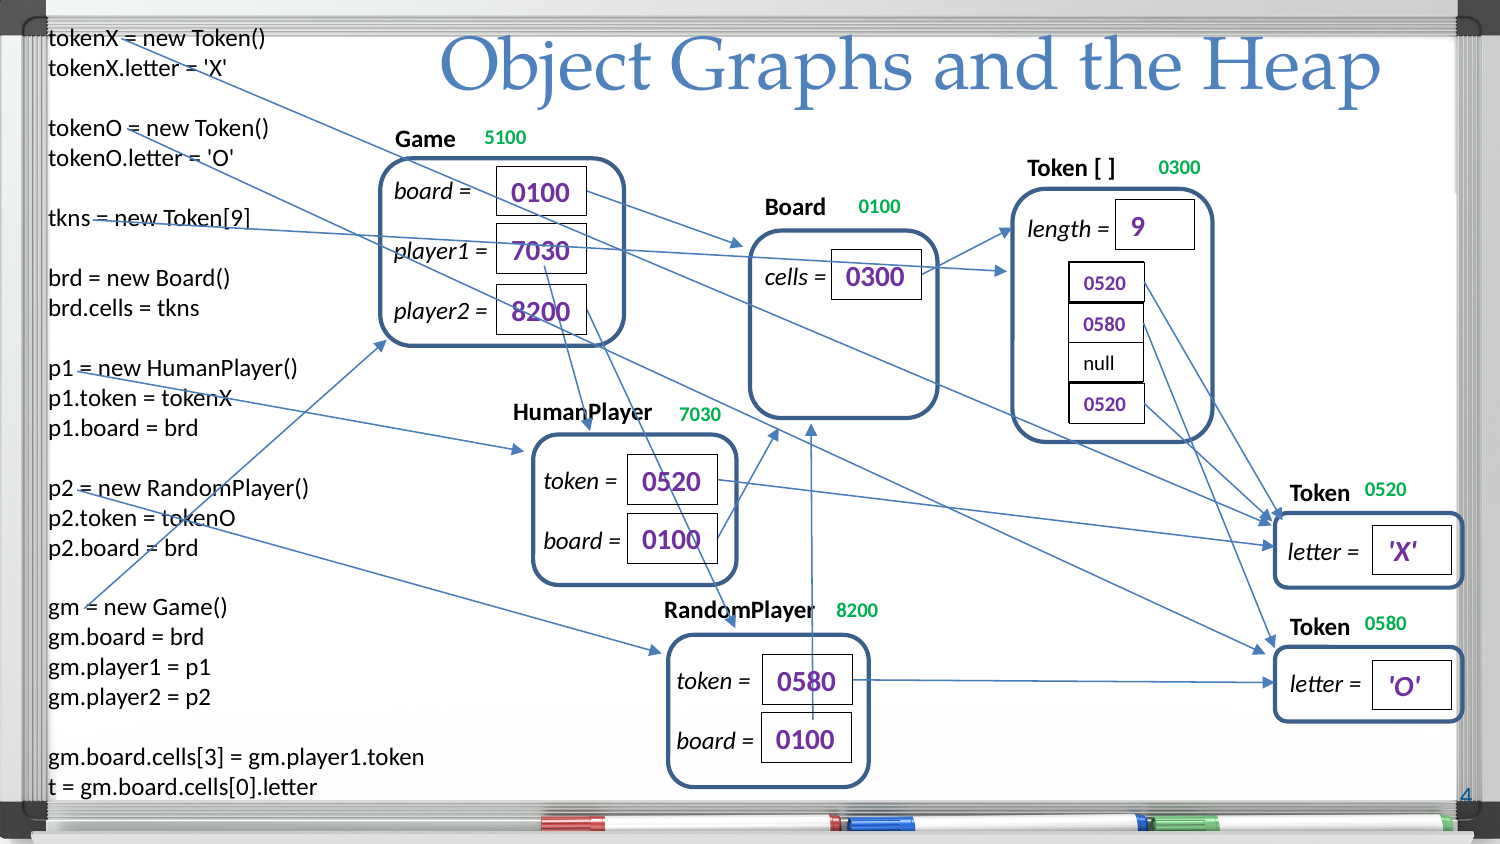

# Object Graphs and the Heap
tokenX = new Token()
tokenX.letter = 'X'

tokenO = new Token()
tokenO.letter = 'O'

tkns = new Token[9]

brd = new Board()
brd.cells = tkns

p1 = new HumanPlayer()
p1.token = tokenX
p1.board = brd

p2 = new RandomPlayer()
p2.token = tokenO
p2.board = brd

gm = new Game()
gm.board = brd
gm.player1 = p1
gm.player2 = p2

gm.board.cells[3] = gm.player1.token
t = gm.board.cells[0].letter
Game
5100
Token [ ]
0300

0100
board =

player1 =

player2 =
Board
0100

9
length =
7030

0300
cells =
null
0520
8200
null
0580
null
null
0520
HumanPlayer
7030

0520
token =

board =
0520
Token

0100
'X'
letter =
RandomPlayer
8200
0580
Token

0580
token =

board =
'O'
letter =
0100
4